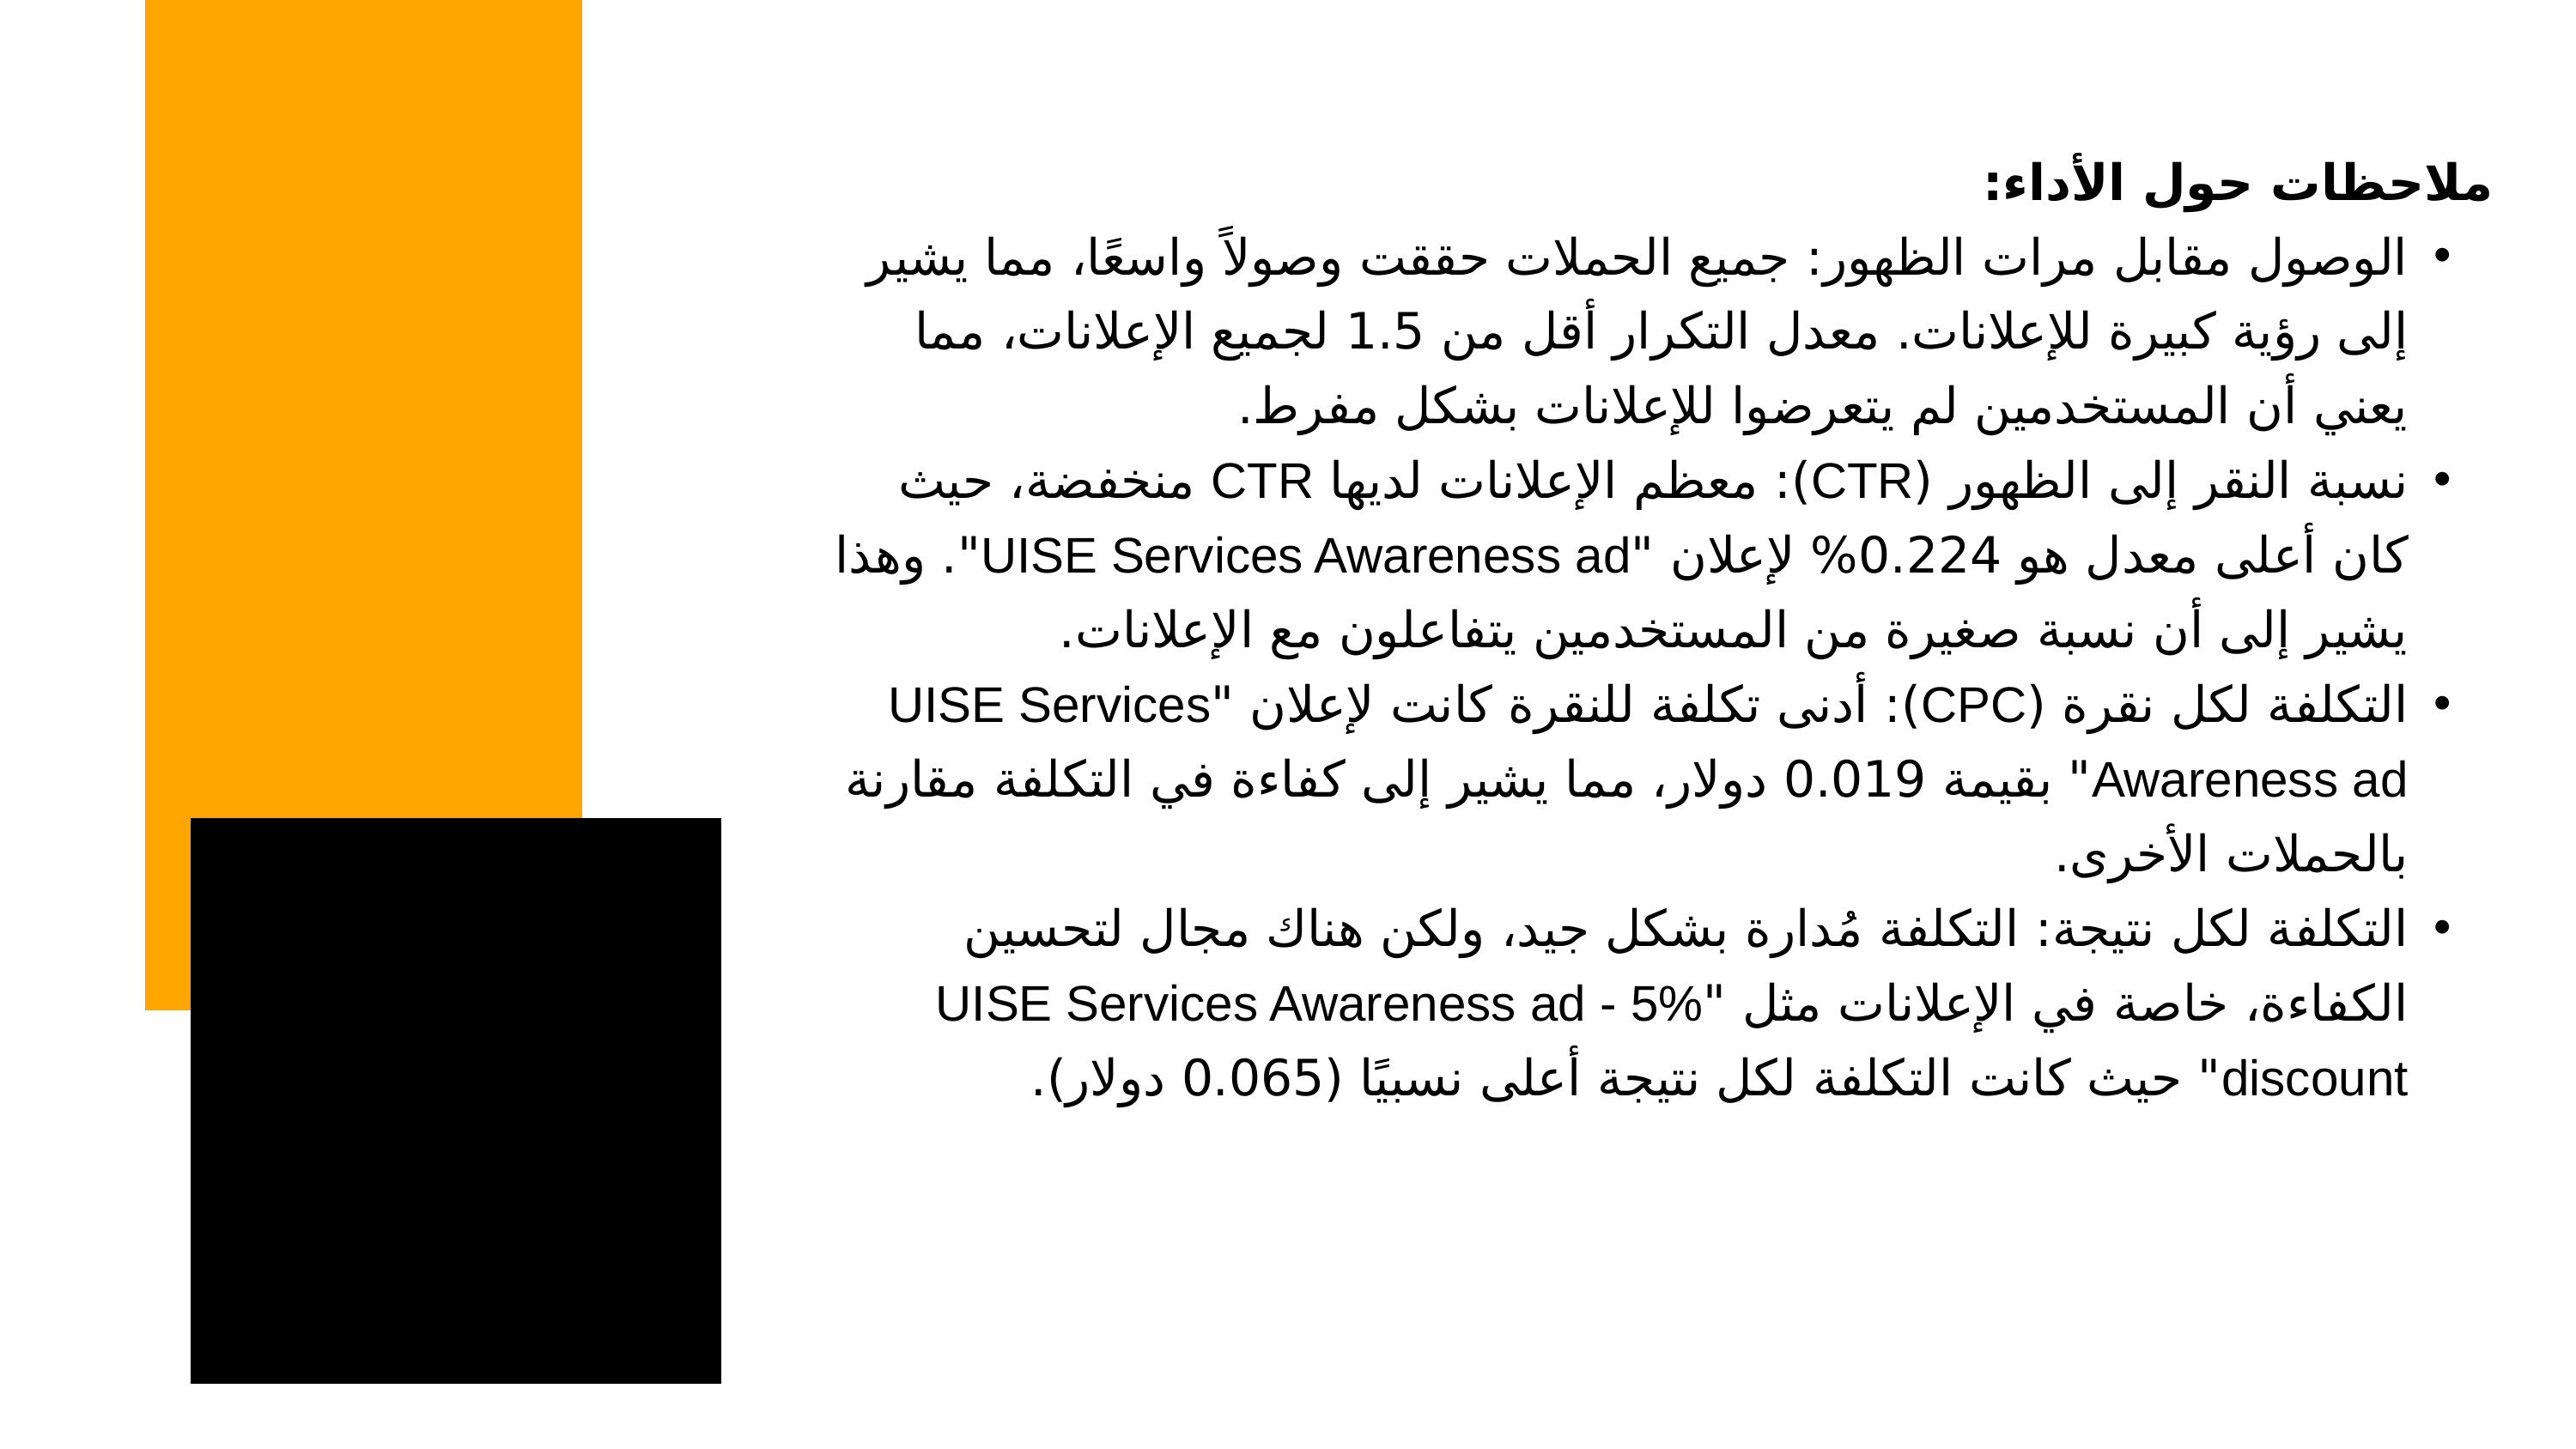

ملاحظات حول الأداء:
الوصول مقابل مرات الظهور: جميع الحملات حققت وصولاً واسعًا، مما يشير إلى رؤية كبيرة للإعلانات. معدل التكرار أقل من 1.5 لجميع الإعلانات، مما يعني أن المستخدمين لم يتعرضوا للإعلانات بشكل مفرط.
نسبة النقر إلى الظهور (CTR): معظم الإعلانات لديها CTR منخفضة، حيث كان أعلى معدل هو 0.224% لإعلان "UISE Services Awareness ad". وهذا يشير إلى أن نسبة صغيرة من المستخدمين يتفاعلون مع الإعلانات.
التكلفة لكل نقرة (CPC): أدنى تكلفة للنقرة كانت لإعلان "UISE Services Awareness ad" بقيمة 0.019 دولار، مما يشير إلى كفاءة في التكلفة مقارنة بالحملات الأخرى.
التكلفة لكل نتيجة: التكلفة مُدارة بشكل جيد، ولكن هناك مجال لتحسين الكفاءة، خاصة في الإعلانات مثل "UISE Services Awareness ad - 5% discount" حيث كانت التكلفة لكل نتيجة أعلى نسبيًا (0.065 دولار).